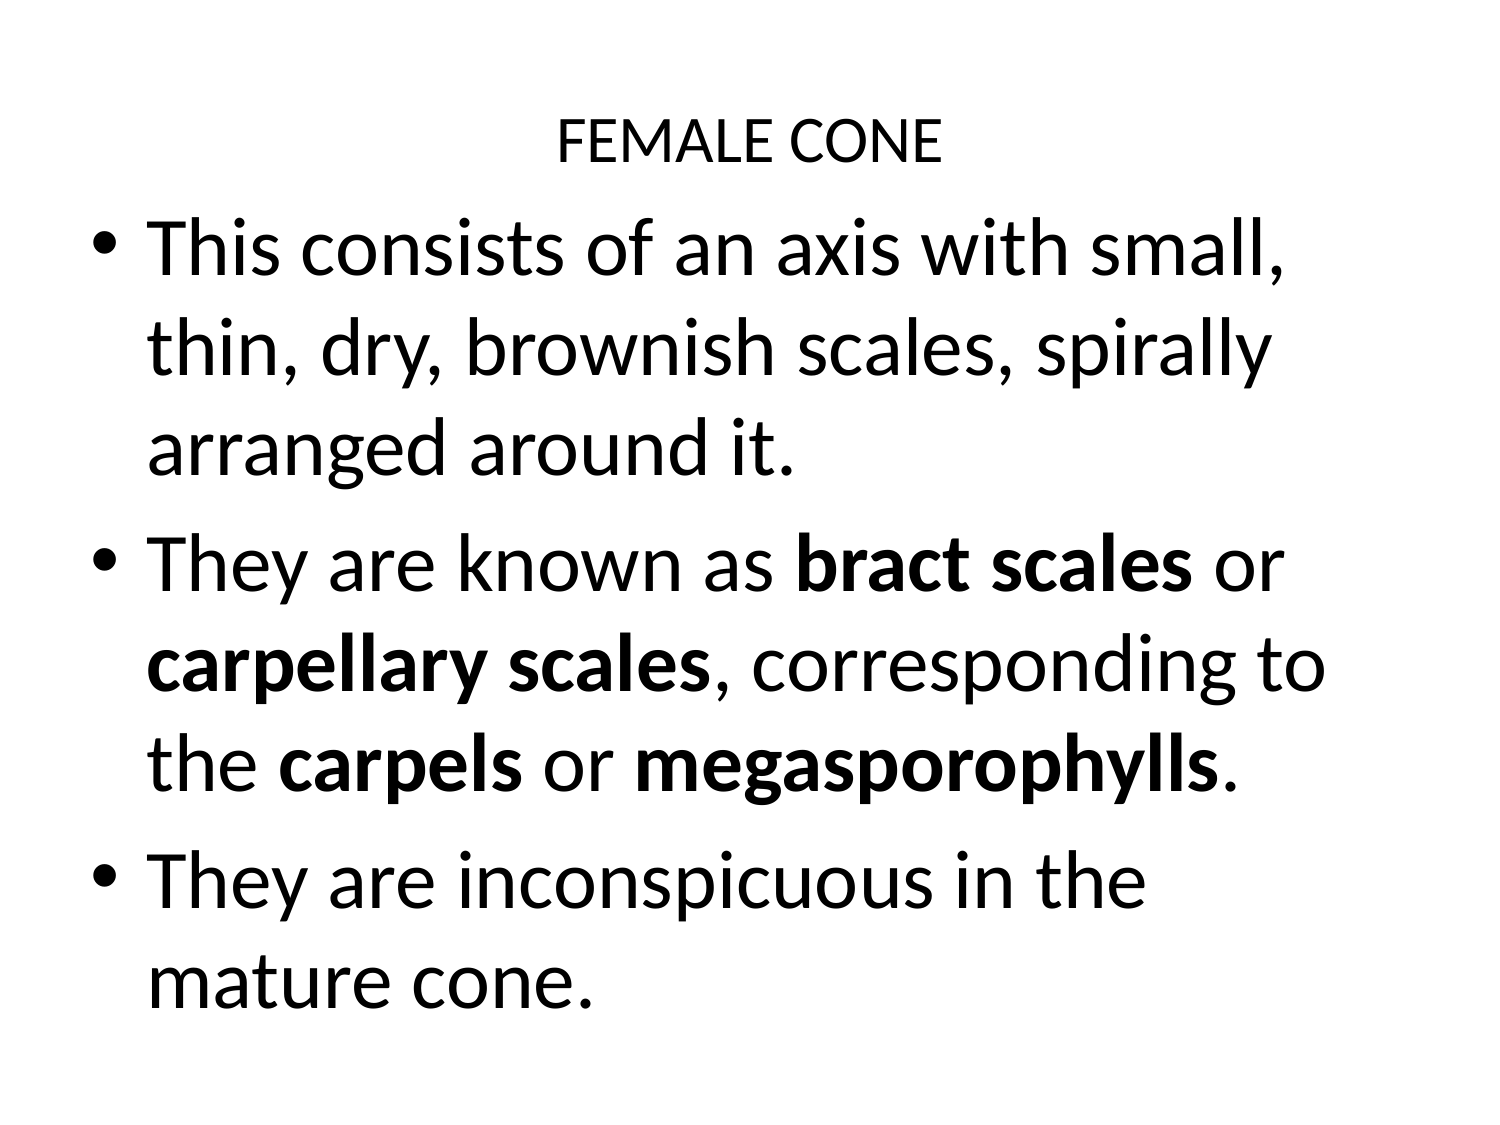

# FEMALE CONE
This consists of an axis with small, thin, dry, brownish scales, spirally arranged around it.
They are known as bract scales or carpellary scales, corresponding to the carpels or megasporophylls.
They are inconspicuous in the mature cone.